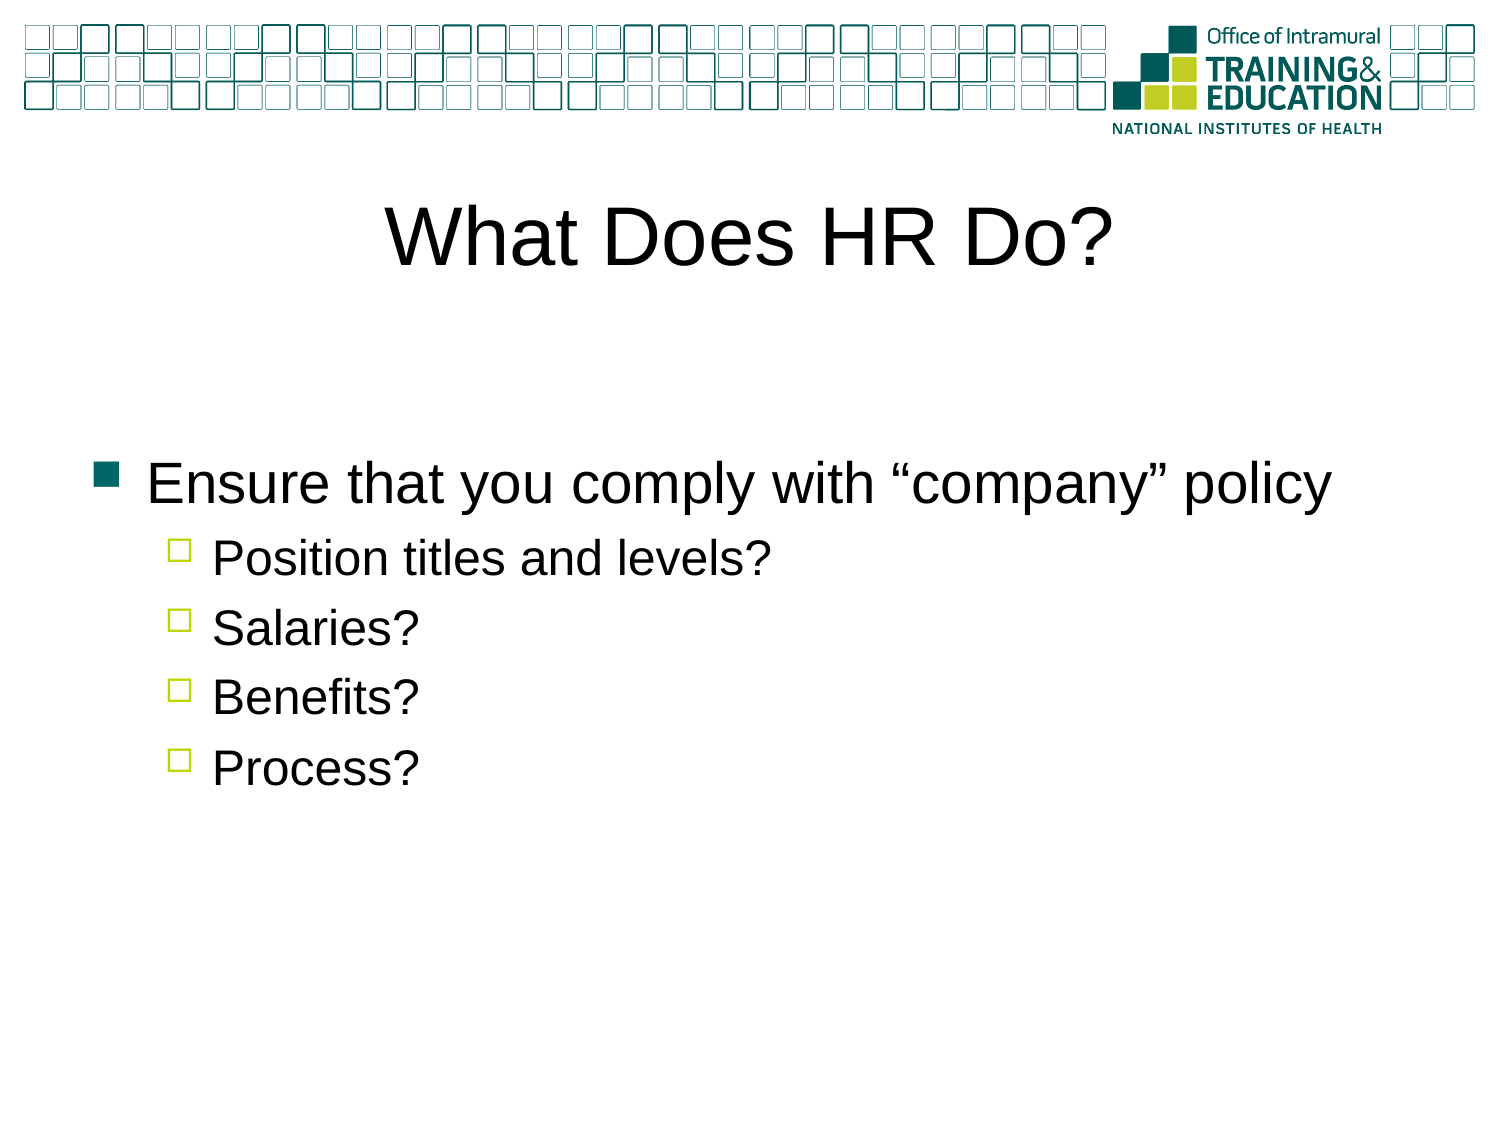

# What Does HR Do?
Ensure that you comply with “company” policy
Position titles and levels?
Salaries?
Benefits?
Process?